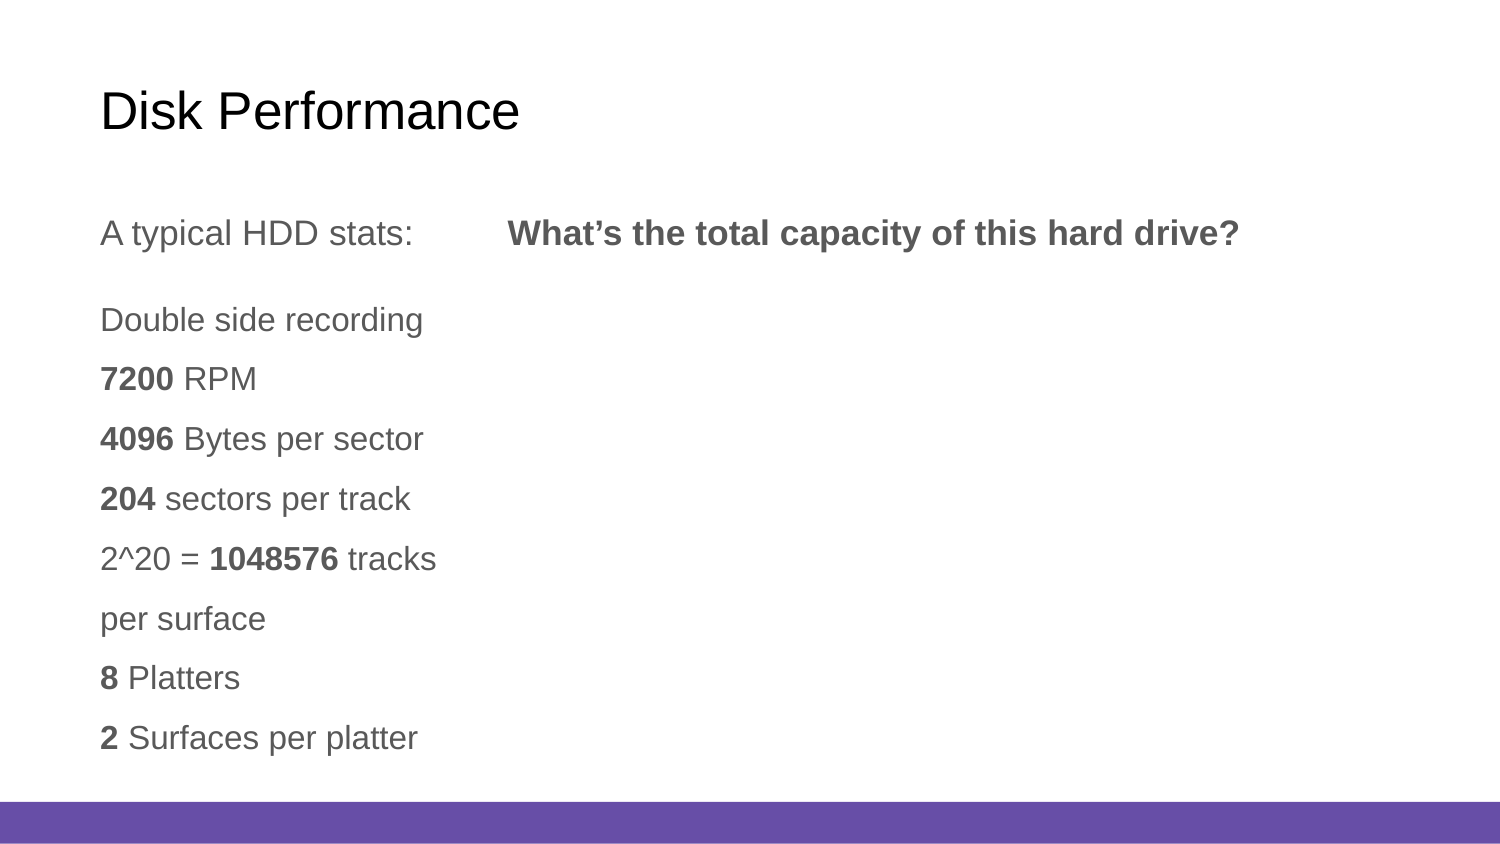

# Disk Performance
A typical HDD stats:
Double side recording
7200 RPM
4096 Bytes per sector
204 sectors per track
2^20 = 1048576 tracks
per surface
8 Platters
2 Surfaces per platter

What’s the total capacity of this hard drive?